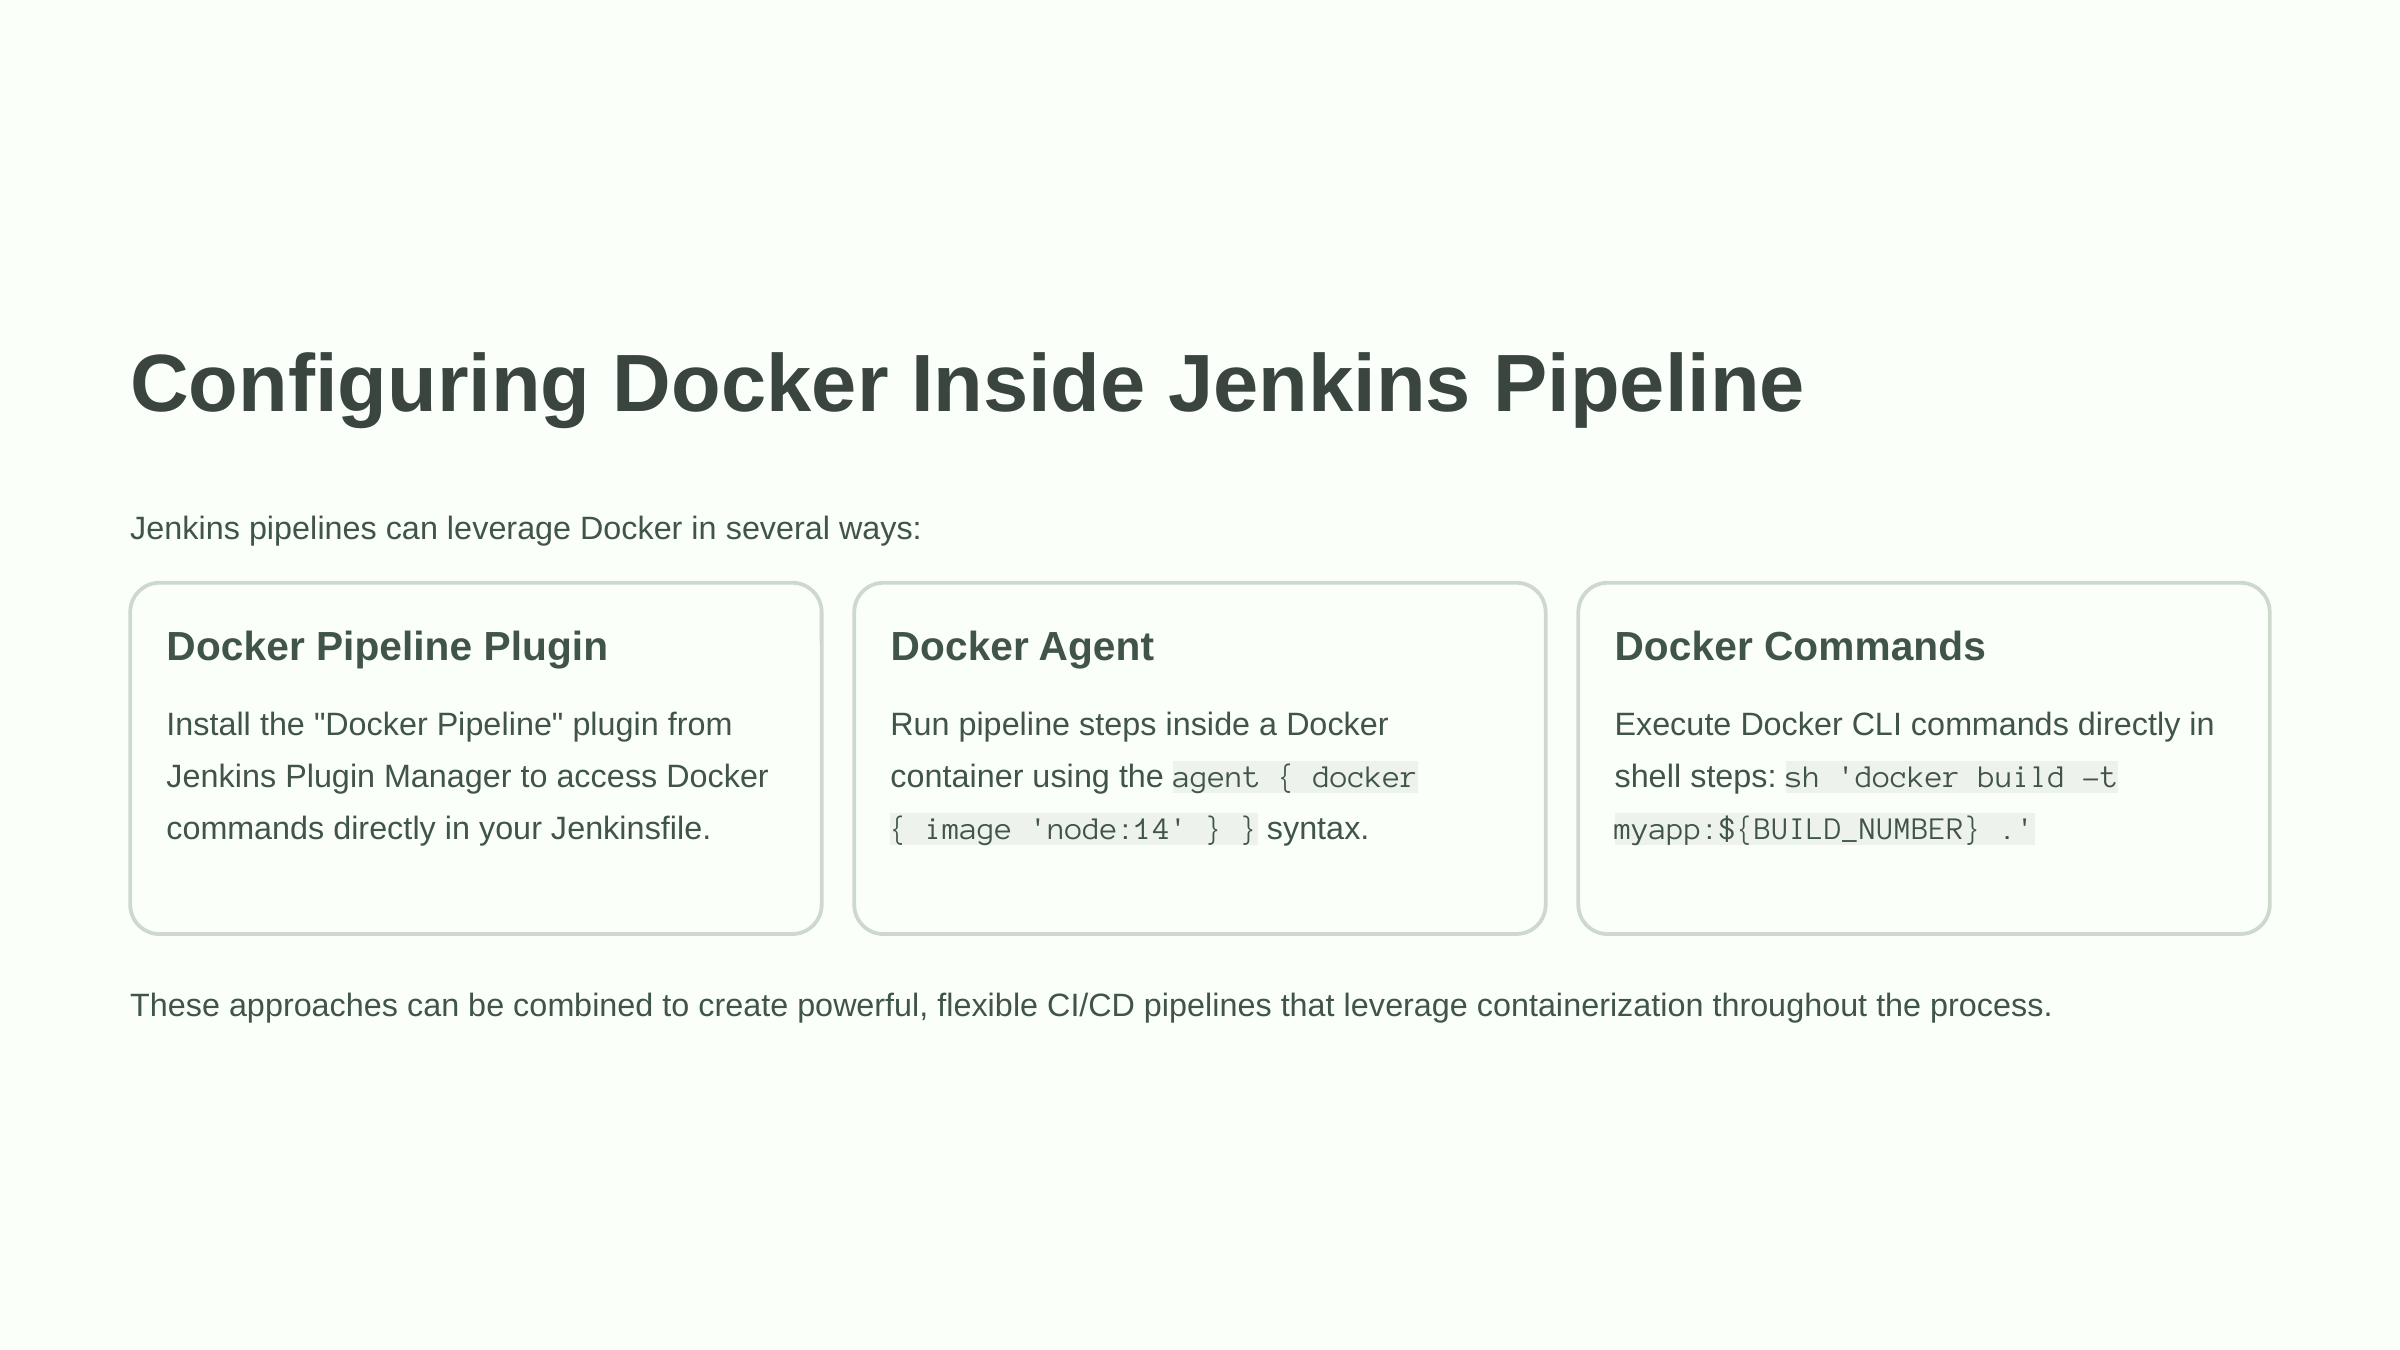

Configuring Docker Inside Jenkins Pipeline
Jenkins pipelines can leverage Docker in several ways:

Docker Pipeline Plugin
Docker Agent
Docker Commands
Install the "Docker Pipeline" plugin from Jenkins Plugin Manager to access Docker commands directly in your Jenkinsfile.
Run pipeline steps inside a Docker container using the agent { docker { image 'node:14' } } syntax.
Execute Docker CLI commands directly in shell steps: sh 'docker build -t myapp:${BUILD_NUMBER} .'
These approaches can be combined to create powerful, flexible CI/CD pipelines that leverage containerization throughout the process.